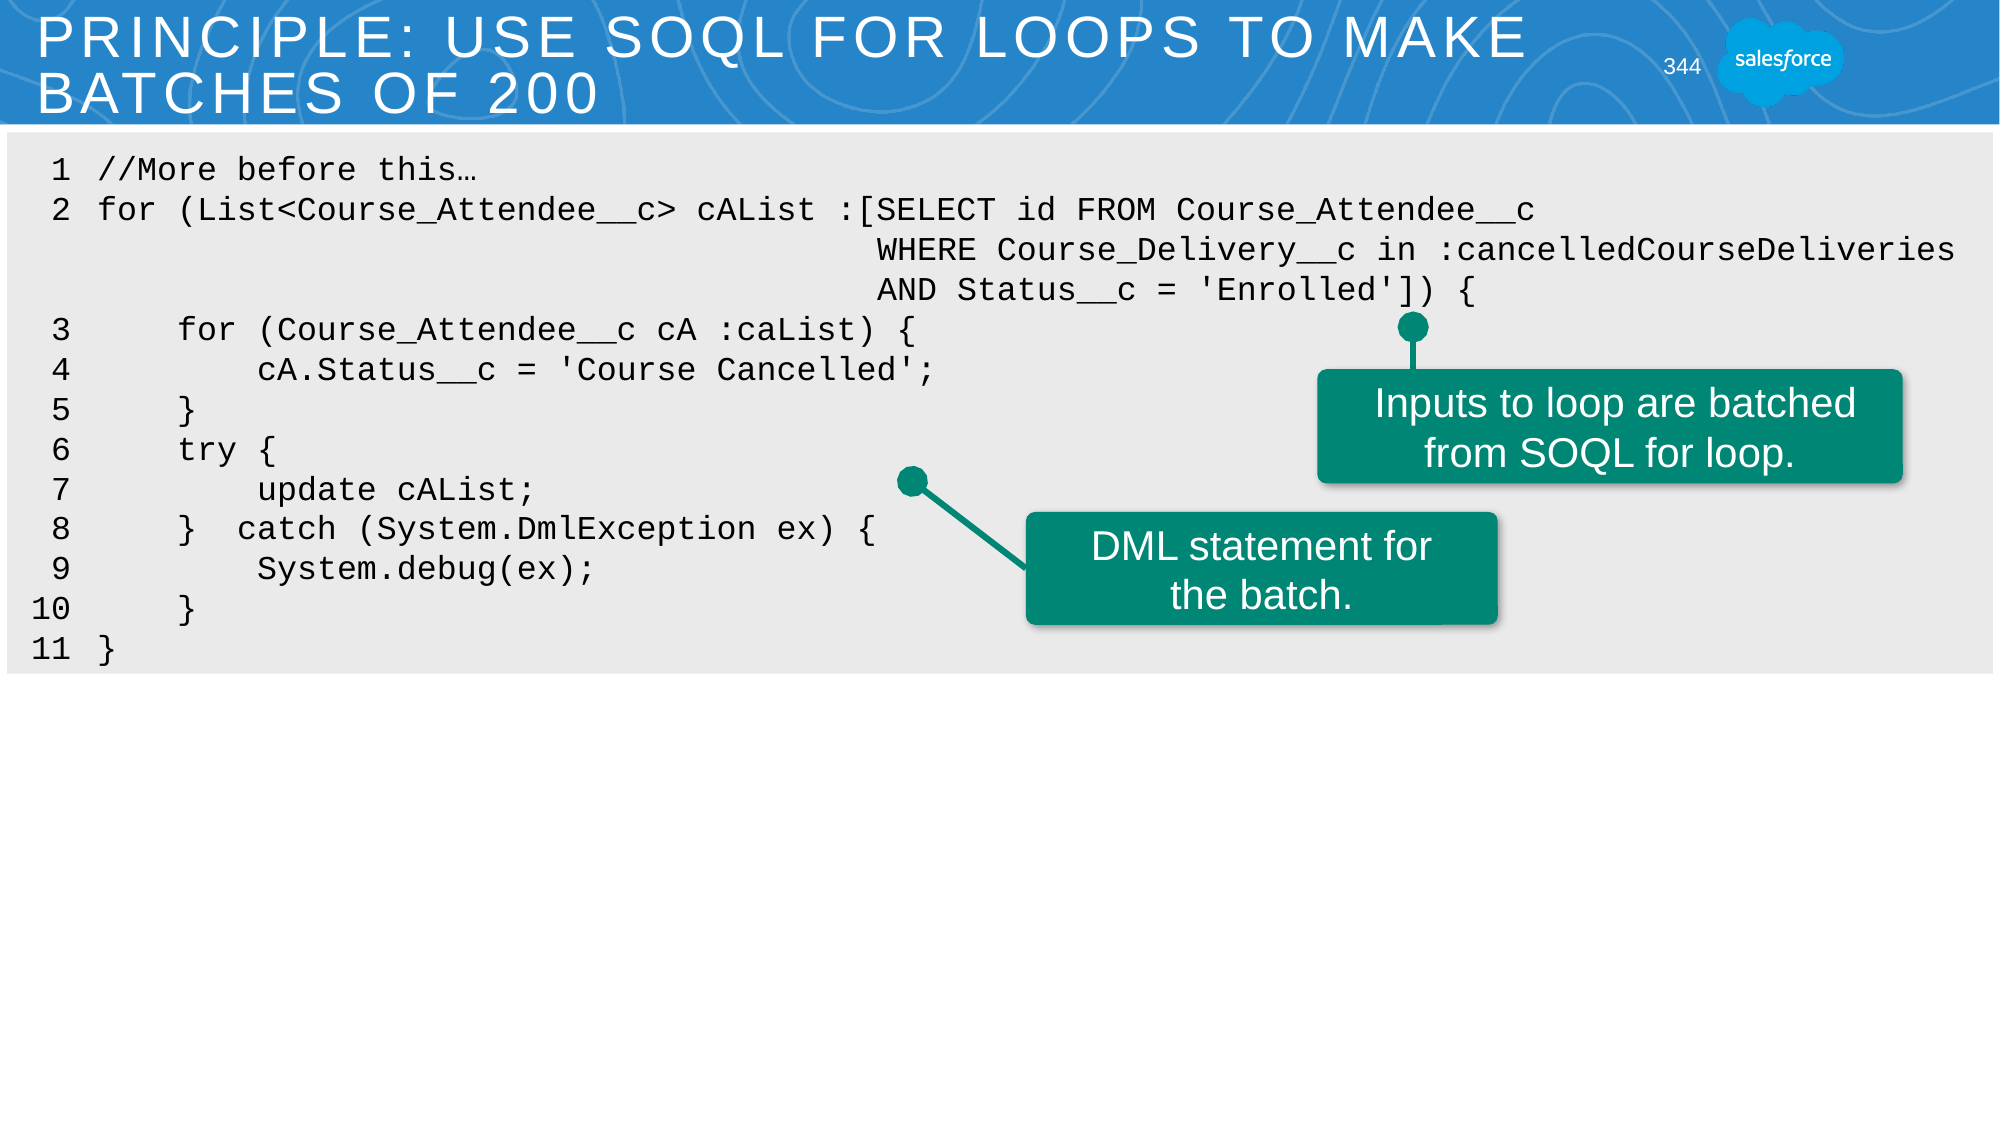

# Principle: Use SOQL For Loops to Make Batches of 200
344
//More before this…
for (List<Course_Attendee__c> cAList :[SELECT id FROM Course_Attendee__c
                                       WHERE Course_Delivery__c in :cancelledCourseDeliveries
                                       AND Status__c = 'Enrolled']) {
    for (Course_Attendee__c cA :caList) {
        cA.Status__c = 'Course Cancelled';
    }
    try {
        update cAList;
    }  catch (System.DmlException ex) {
        System.debug(ex);
    }
}
 1
 2

3
4
5
6
7
8
9
10
11
 Inputs to loop are batched from SOQL for loop.
 DML statement for
the batch.